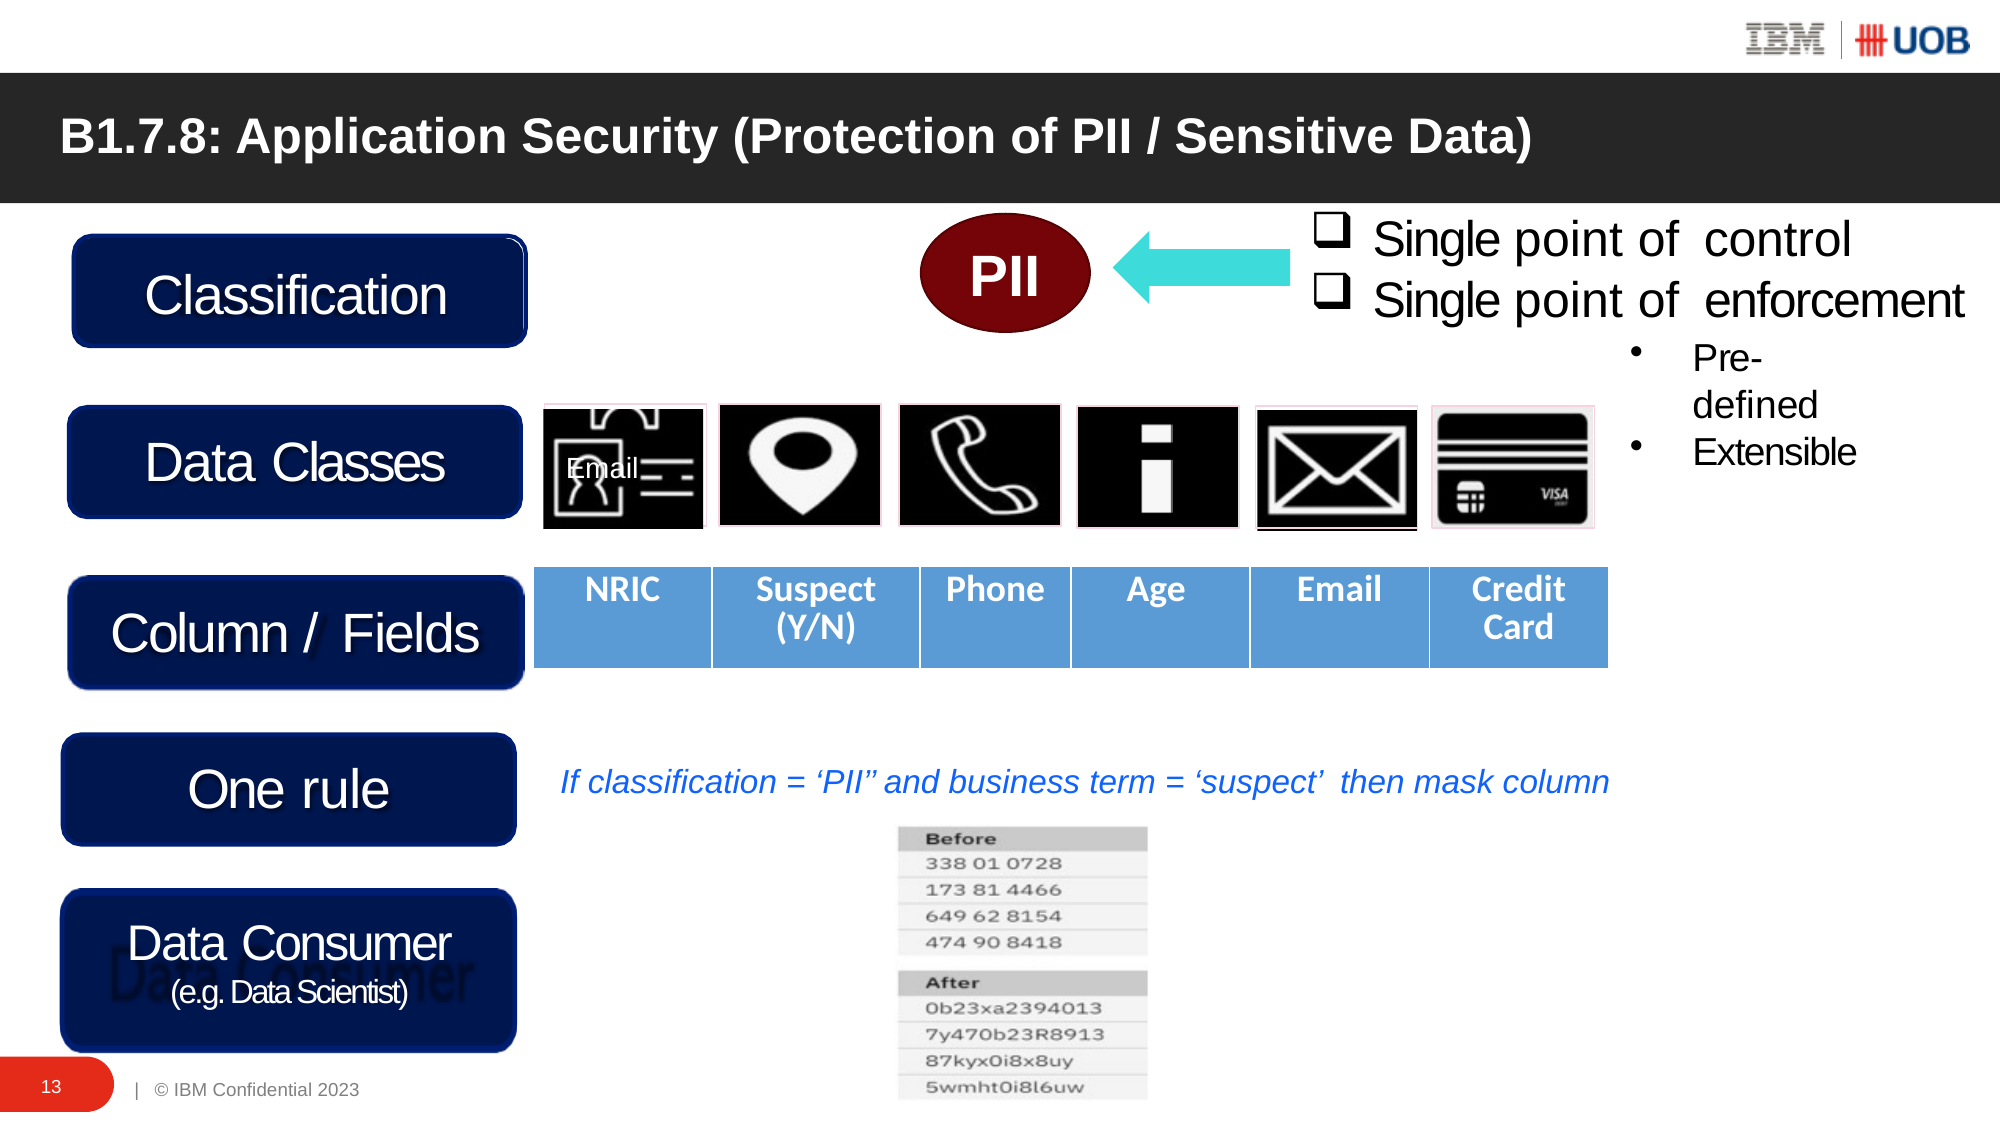

# B1.7.8: Application Security (Protection of PII / Sensitive Data)
Single point of control
Single point of enforcement

PII

Classification
Pre-defined
Extensible

Data Classes
Email
| NRIC | Suspect (Y/N) | Phone | Age | Email | Credit Card |
| --- | --- | --- | --- | --- | --- |

Column / Fields

One rule
If classification = ‘PII’’ and business term = ‘suspect’  then mask column

Data Consumer
(e.g. Data Scientist)